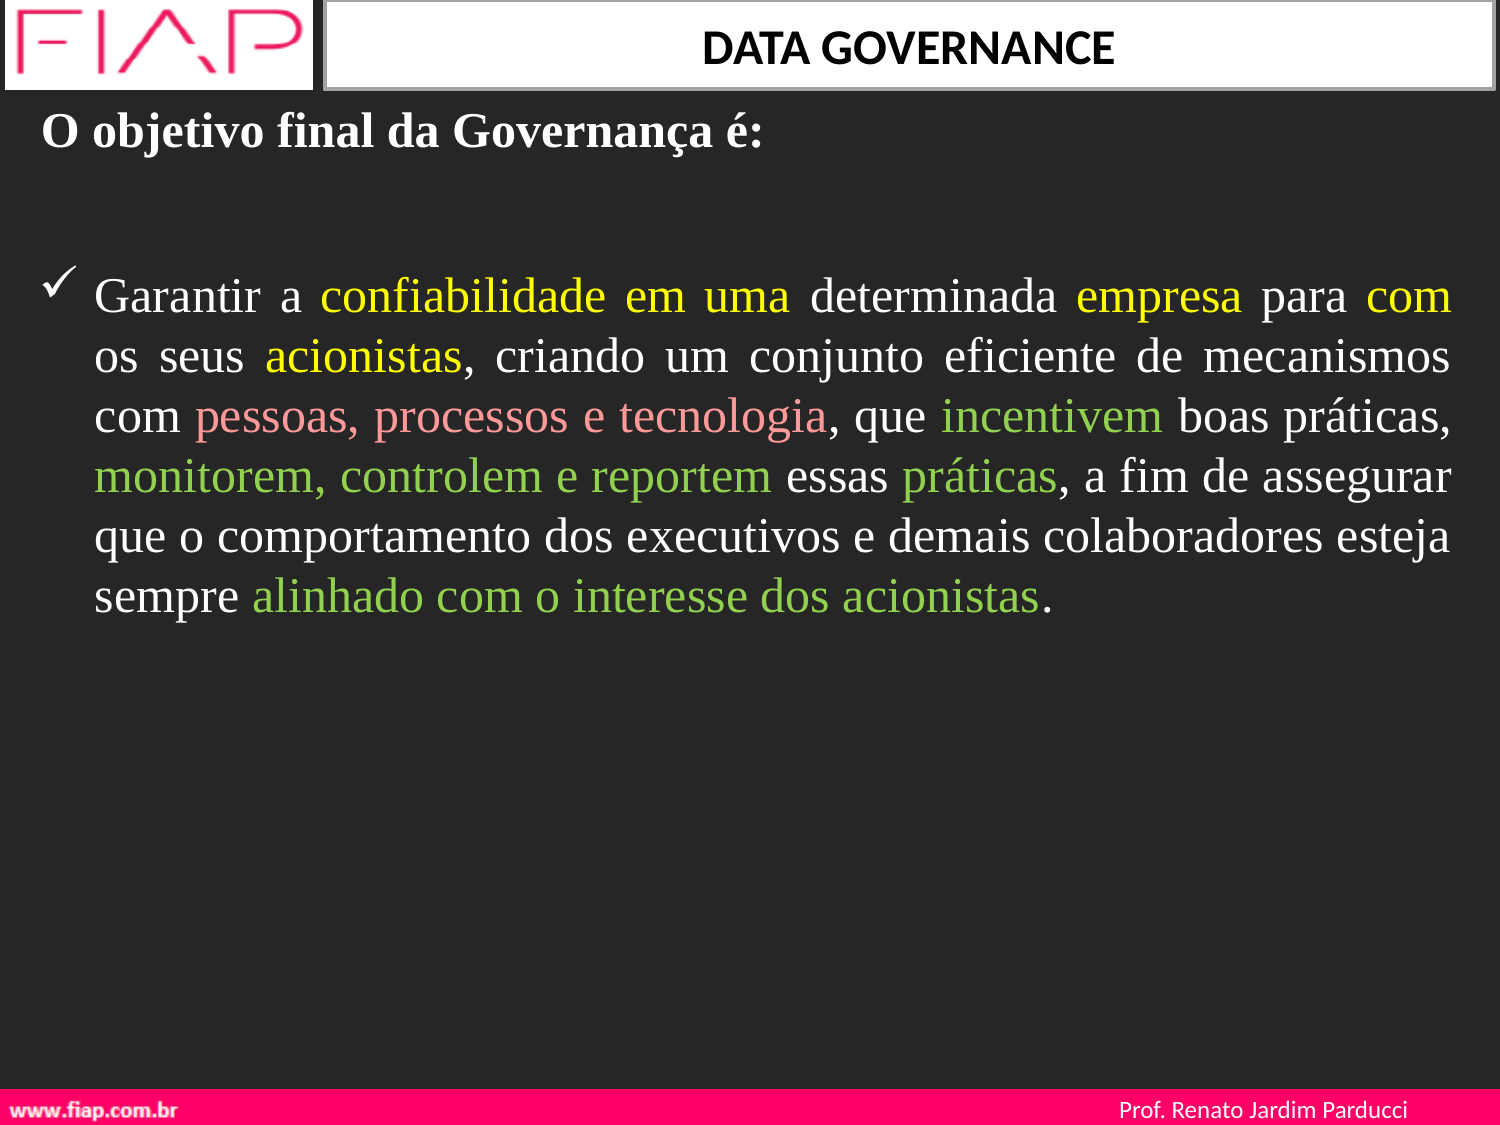

O objetivo final da Governança é:
Garantir a confiabilidade em uma determinada empresa para com os seus acionistas, criando um conjunto eficiente de mecanismos com pessoas, processos e tecnologia, que incentivem boas práticas, monitorem, controlem e reportem essas práticas, a fim de assegurar que o comportamento dos executivos e demais colaboradores esteja sempre alinhado com o interesse dos acionistas.